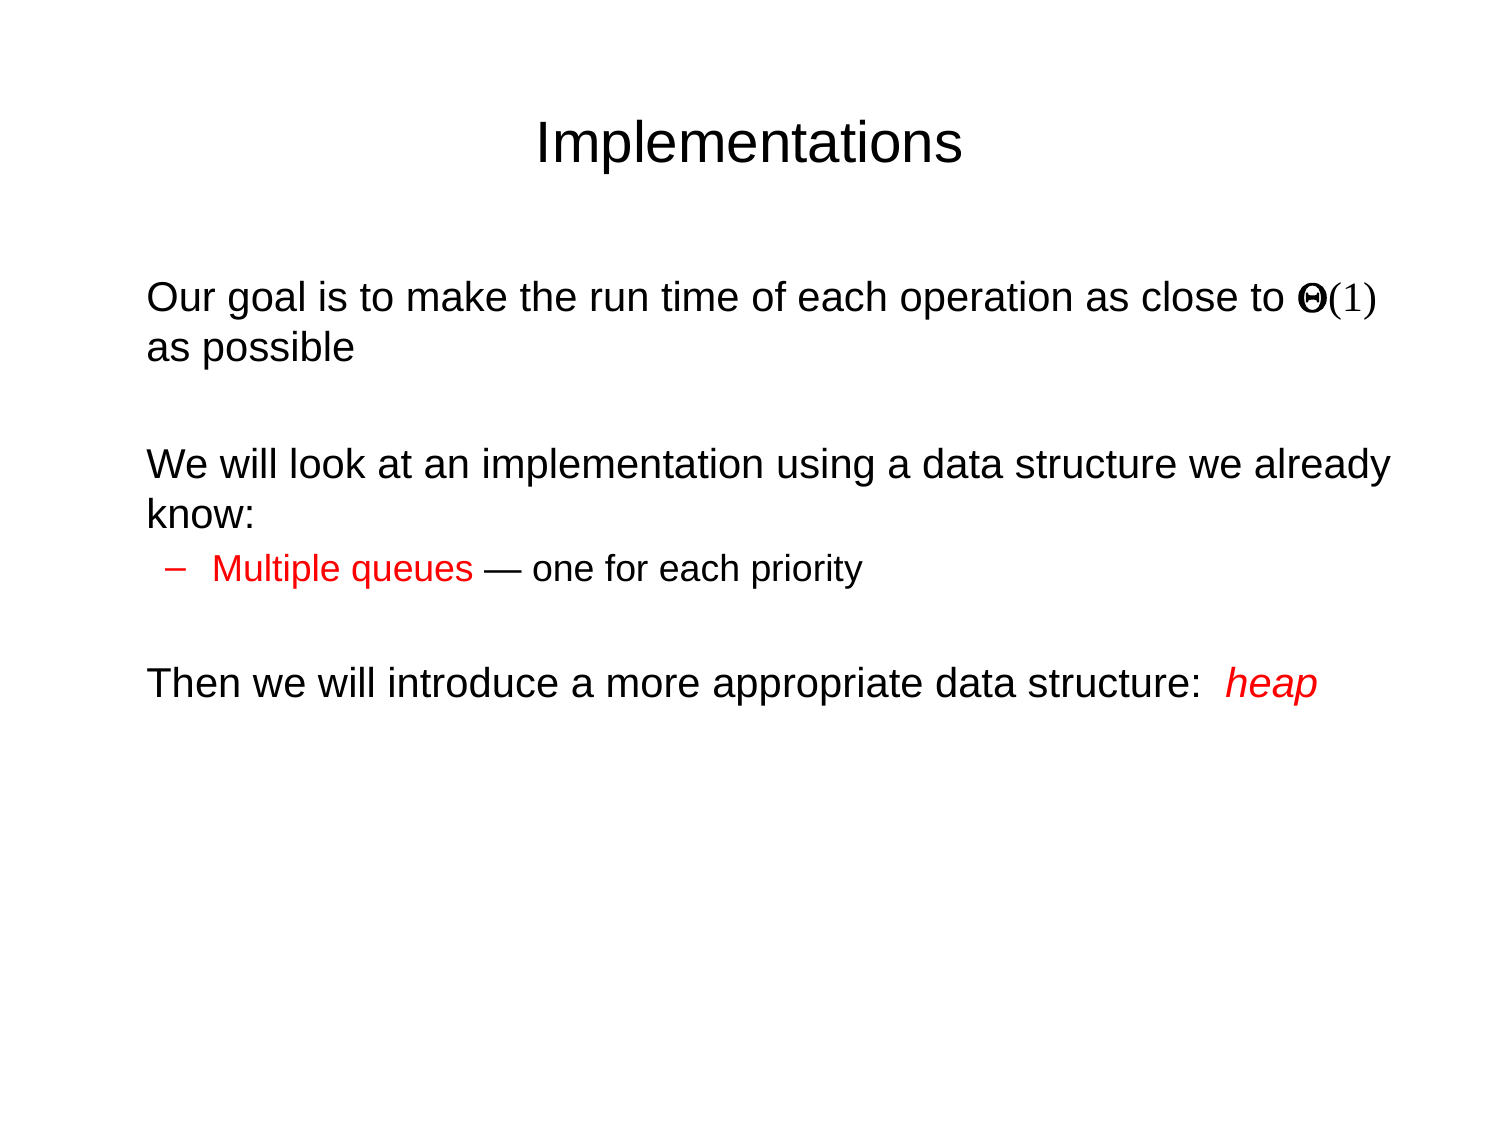

# Implementations
	Our goal is to make the run time of each operation as close to Θ(1) as possible

	We will look at an implementation using a data structure we already know:
Multiple queues — one for each priority

	Then we will introduce a more appropriate data structure:  heap